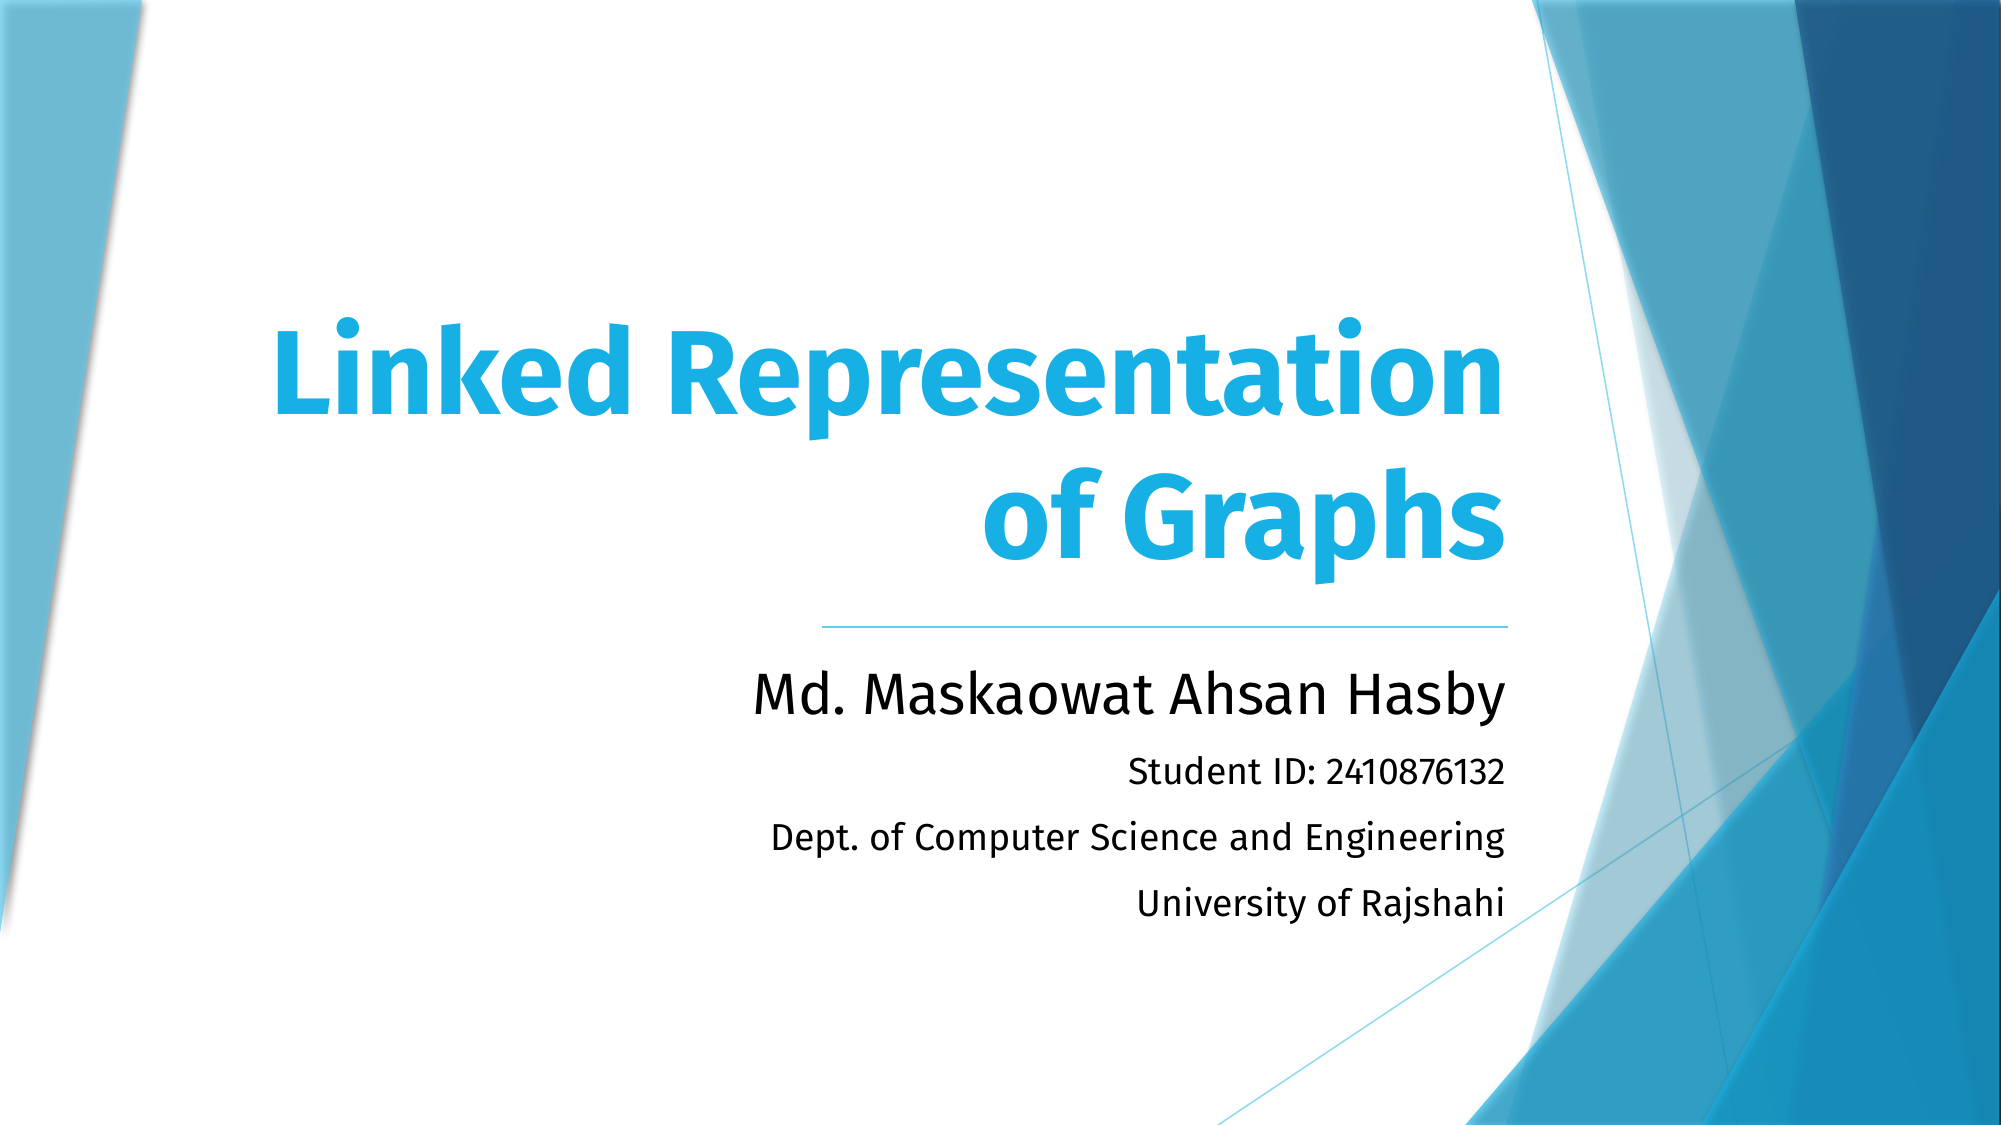

# Linked Representation of Graphs
Md. Maskaowat Ahsan Hasby
Student ID: 2410876132
Dept. of Computer Science and Engineering
University of Rajshahi